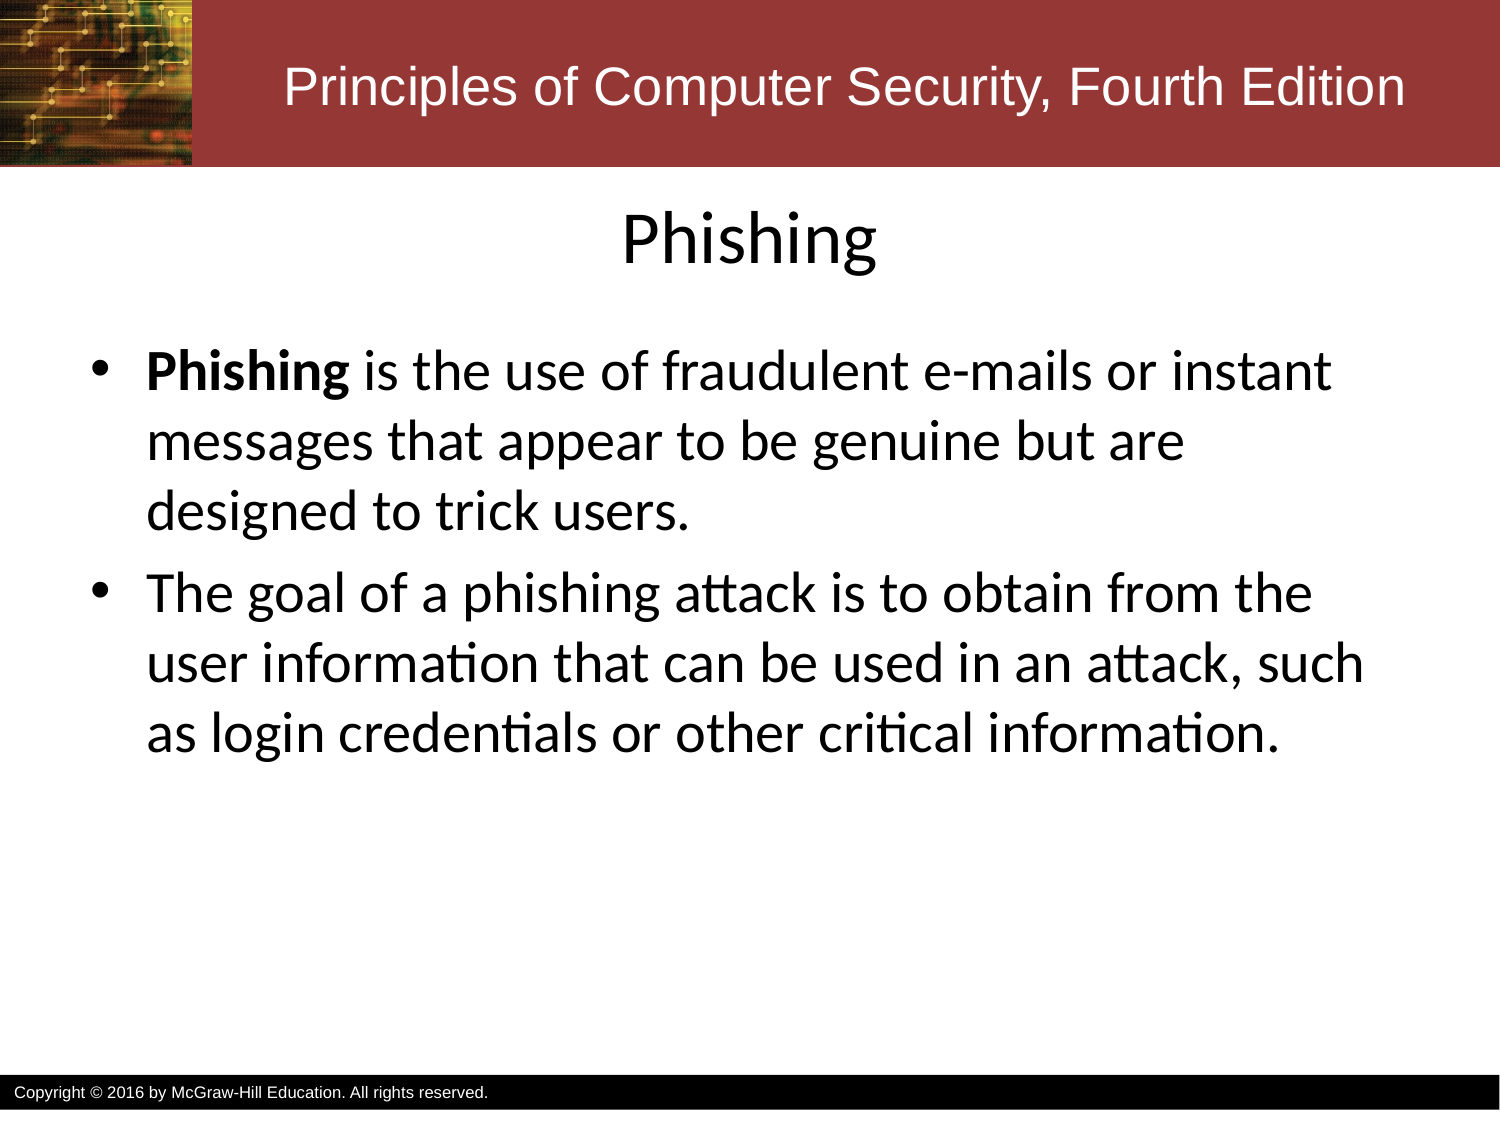

# Phishing
Phishing is the use of fraudulent e-mails or instant messages that appear to be genuine but are designed to trick users.
The goal of a phishing attack is to obtain from the user information that can be used in an attack, such as login credentials or other critical information.